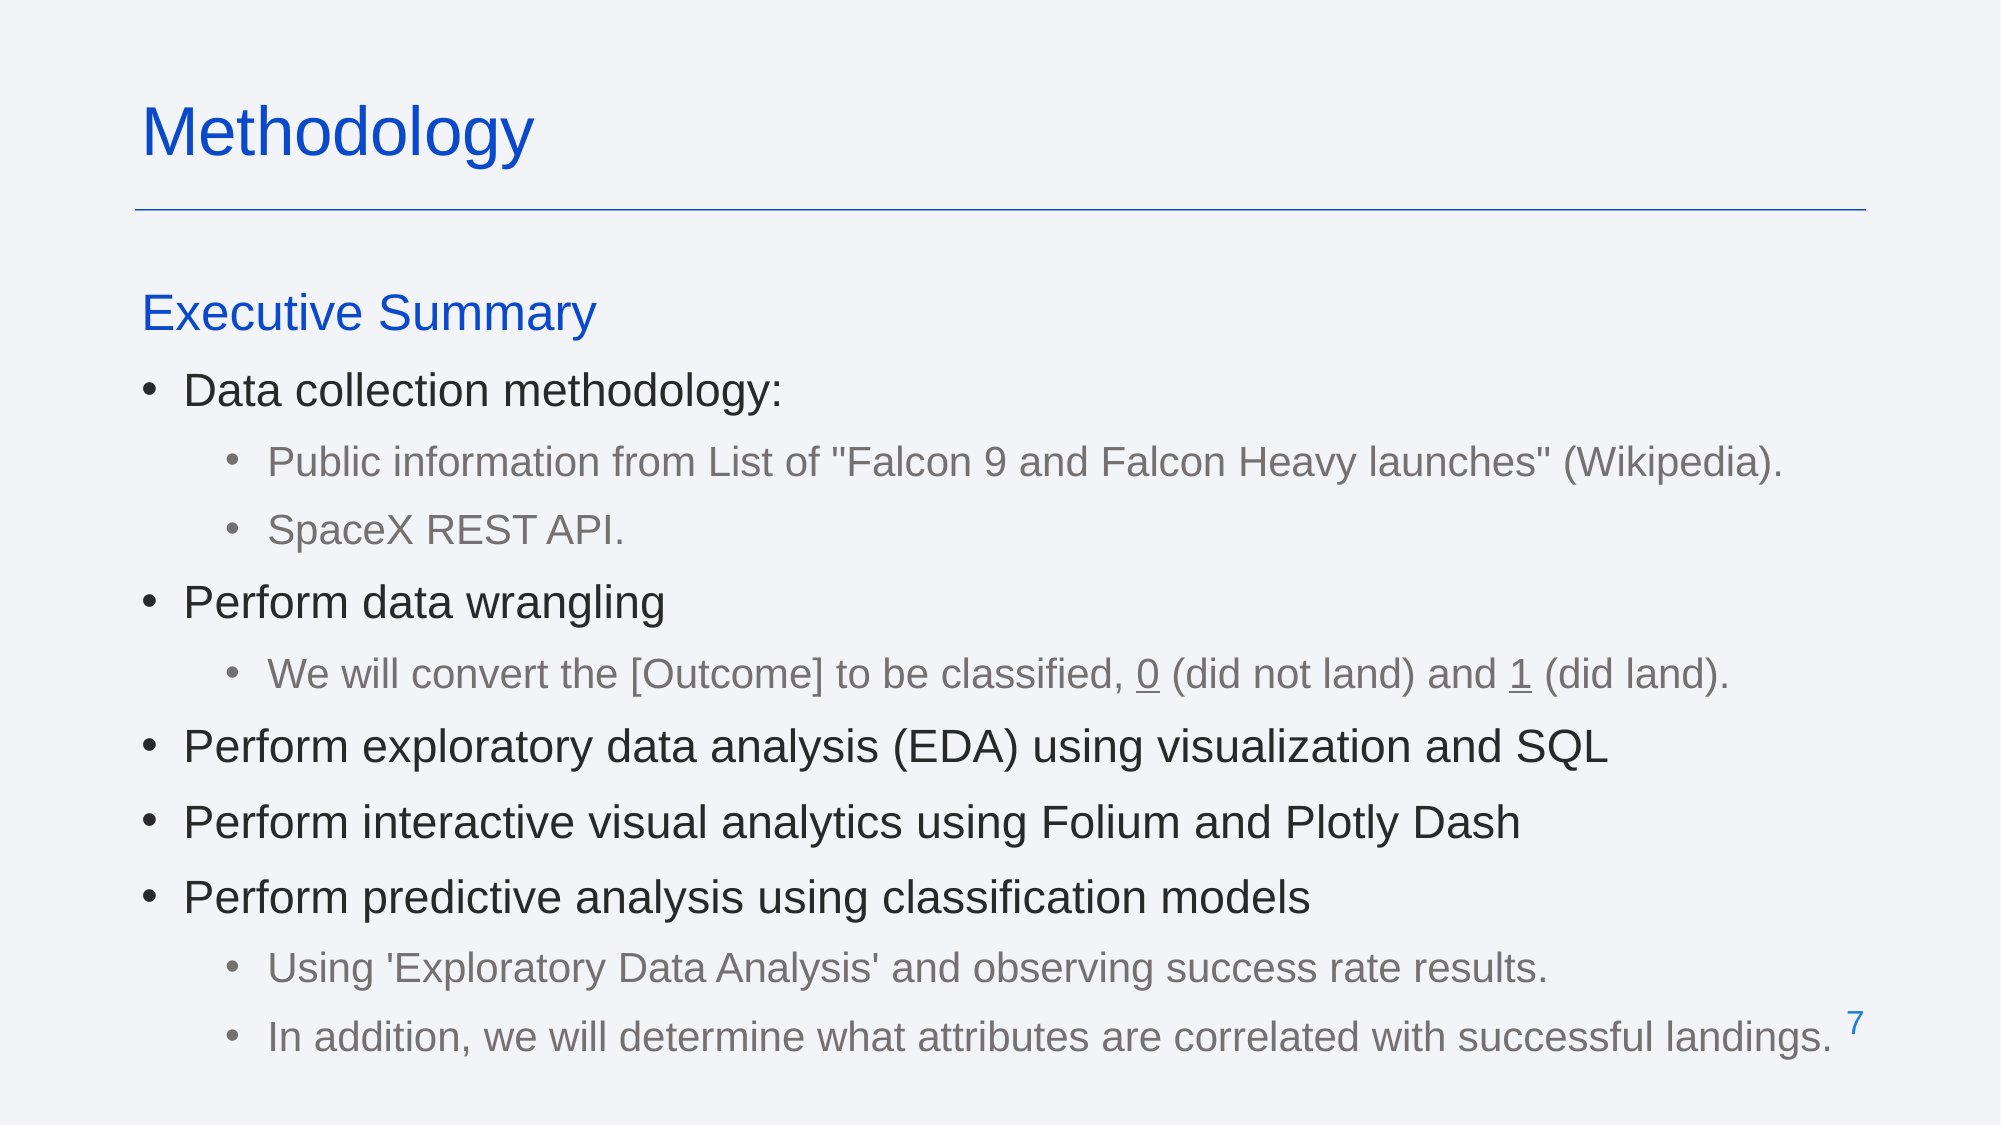

Methodology
Executive Summary
Data collection methodology:
Public information from List of "Falcon 9 and Falcon Heavy launches" (Wikipedia).
SpaceX REST API.
Perform data wrangling
We will convert the [Outcome] to be classified, 0 (did not land) and 1 (did land).
Perform exploratory data analysis (EDA) using visualization and SQL
Perform interactive visual analytics using Folium and Plotly Dash
Perform predictive analysis using classification models
Using 'Exploratory Data Analysis' and observing success rate results.
In addition, we will determine what attributes are correlated with successful landings.

7